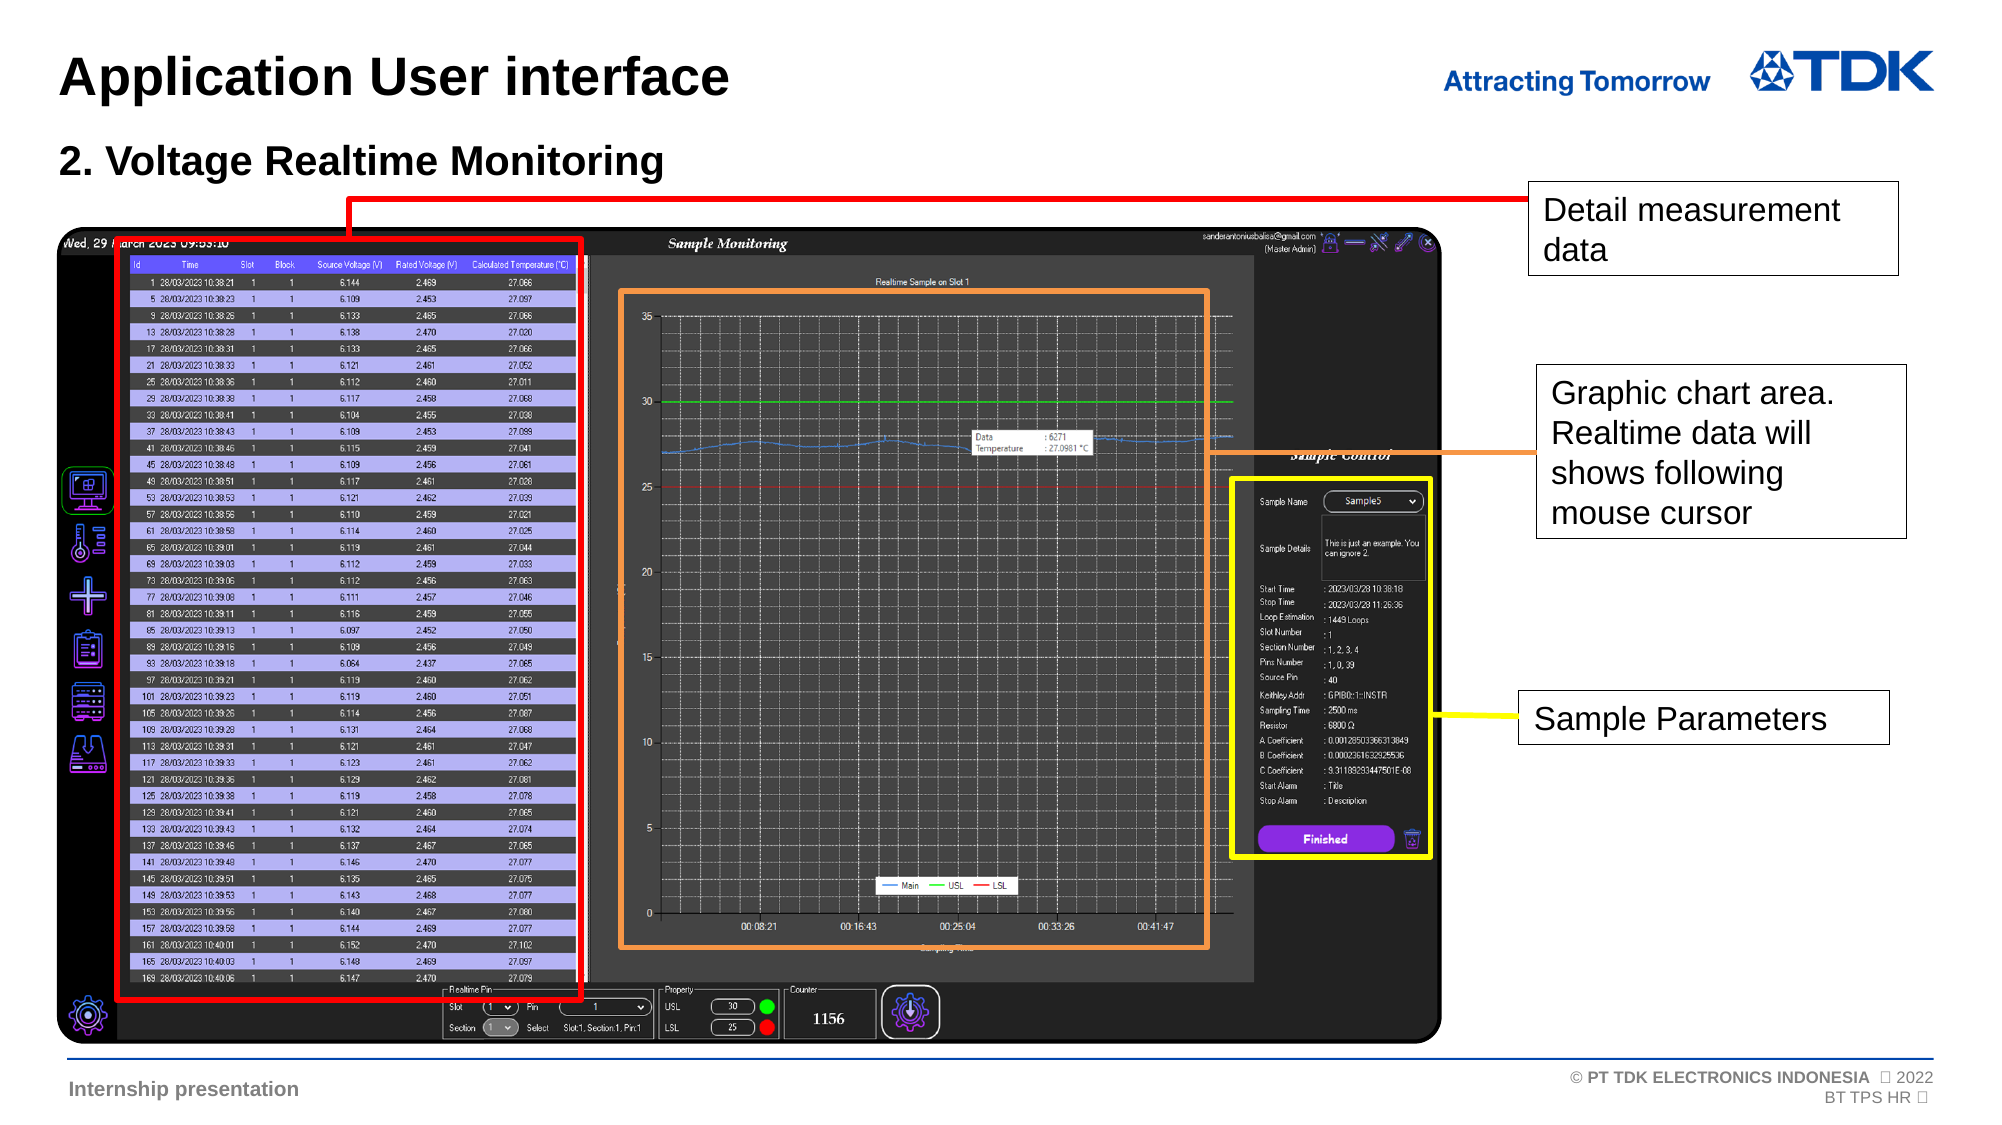

Application User interface
# 2. Voltage Realtime Monitoring
Detail measurement data

Graphic chart area.
Realtime data will shows following mouse cursor

Sample Parameters